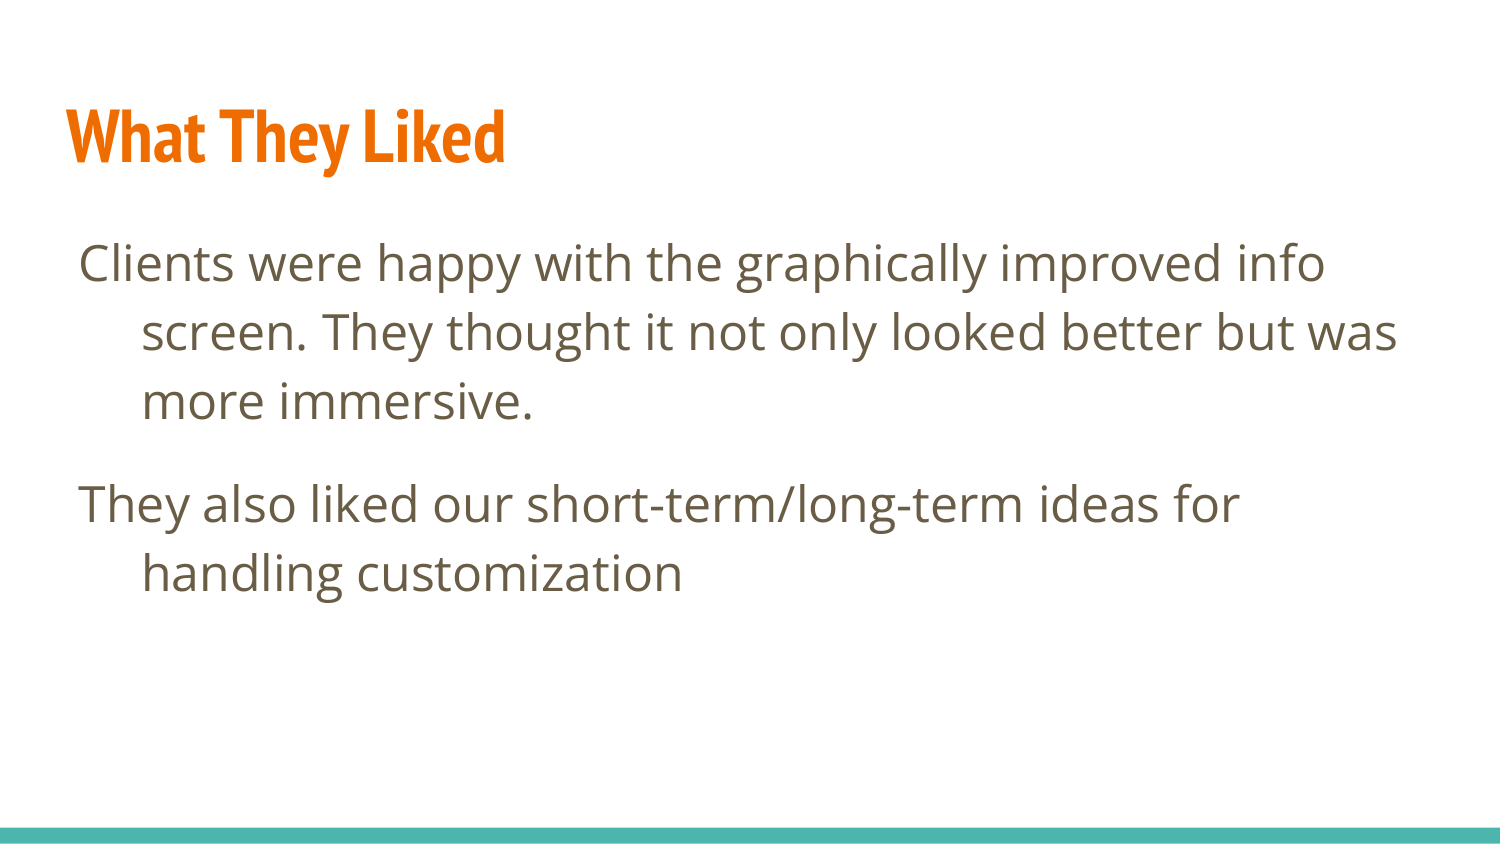

# What They Liked
Clients were happy with the graphically improved info screen. They thought it not only looked better but was more immersive.
They also liked our short-term/long-term ideas for handling customization